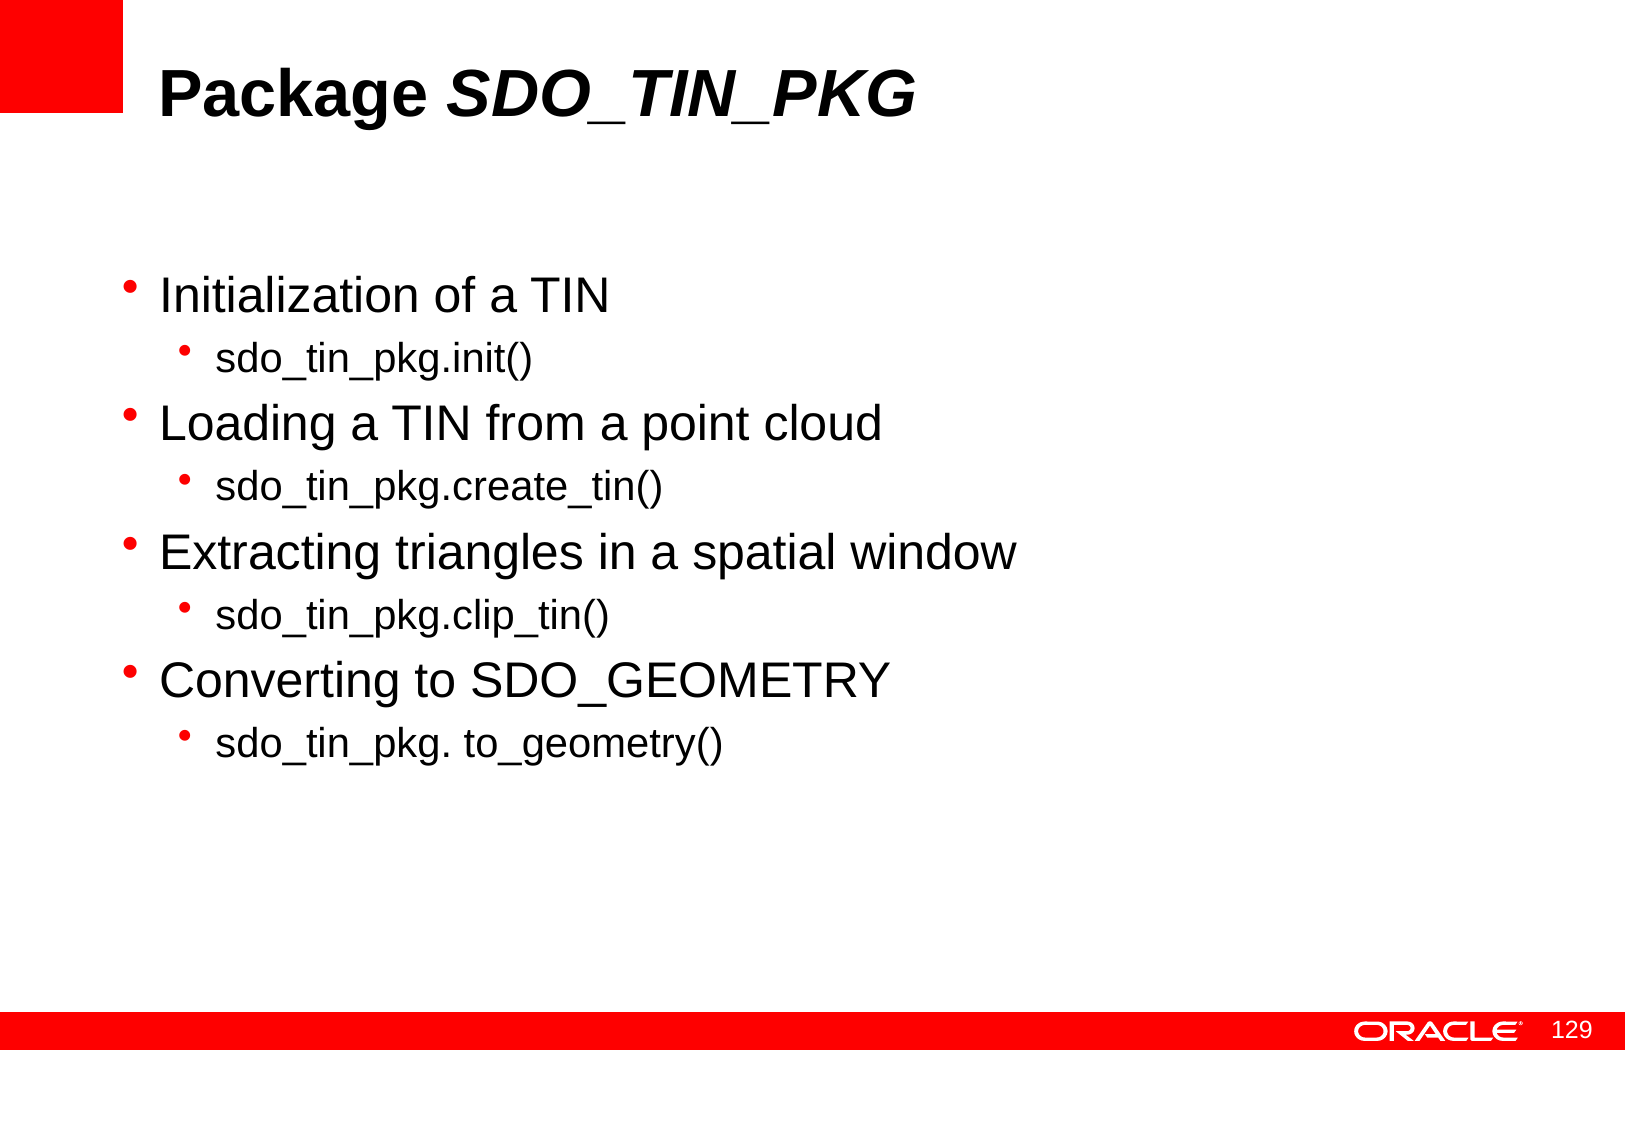

# Package SDO_TIN_PKG
Initialization of a TIN
sdo_tin_pkg.init()
Loading a TIN from a point cloud
sdo_tin_pkg.create_tin()
Extracting triangles in a spatial window
sdo_tin_pkg.clip_tin()
Converting to SDO_GEOMETRY
sdo_tin_pkg. to_geometry()